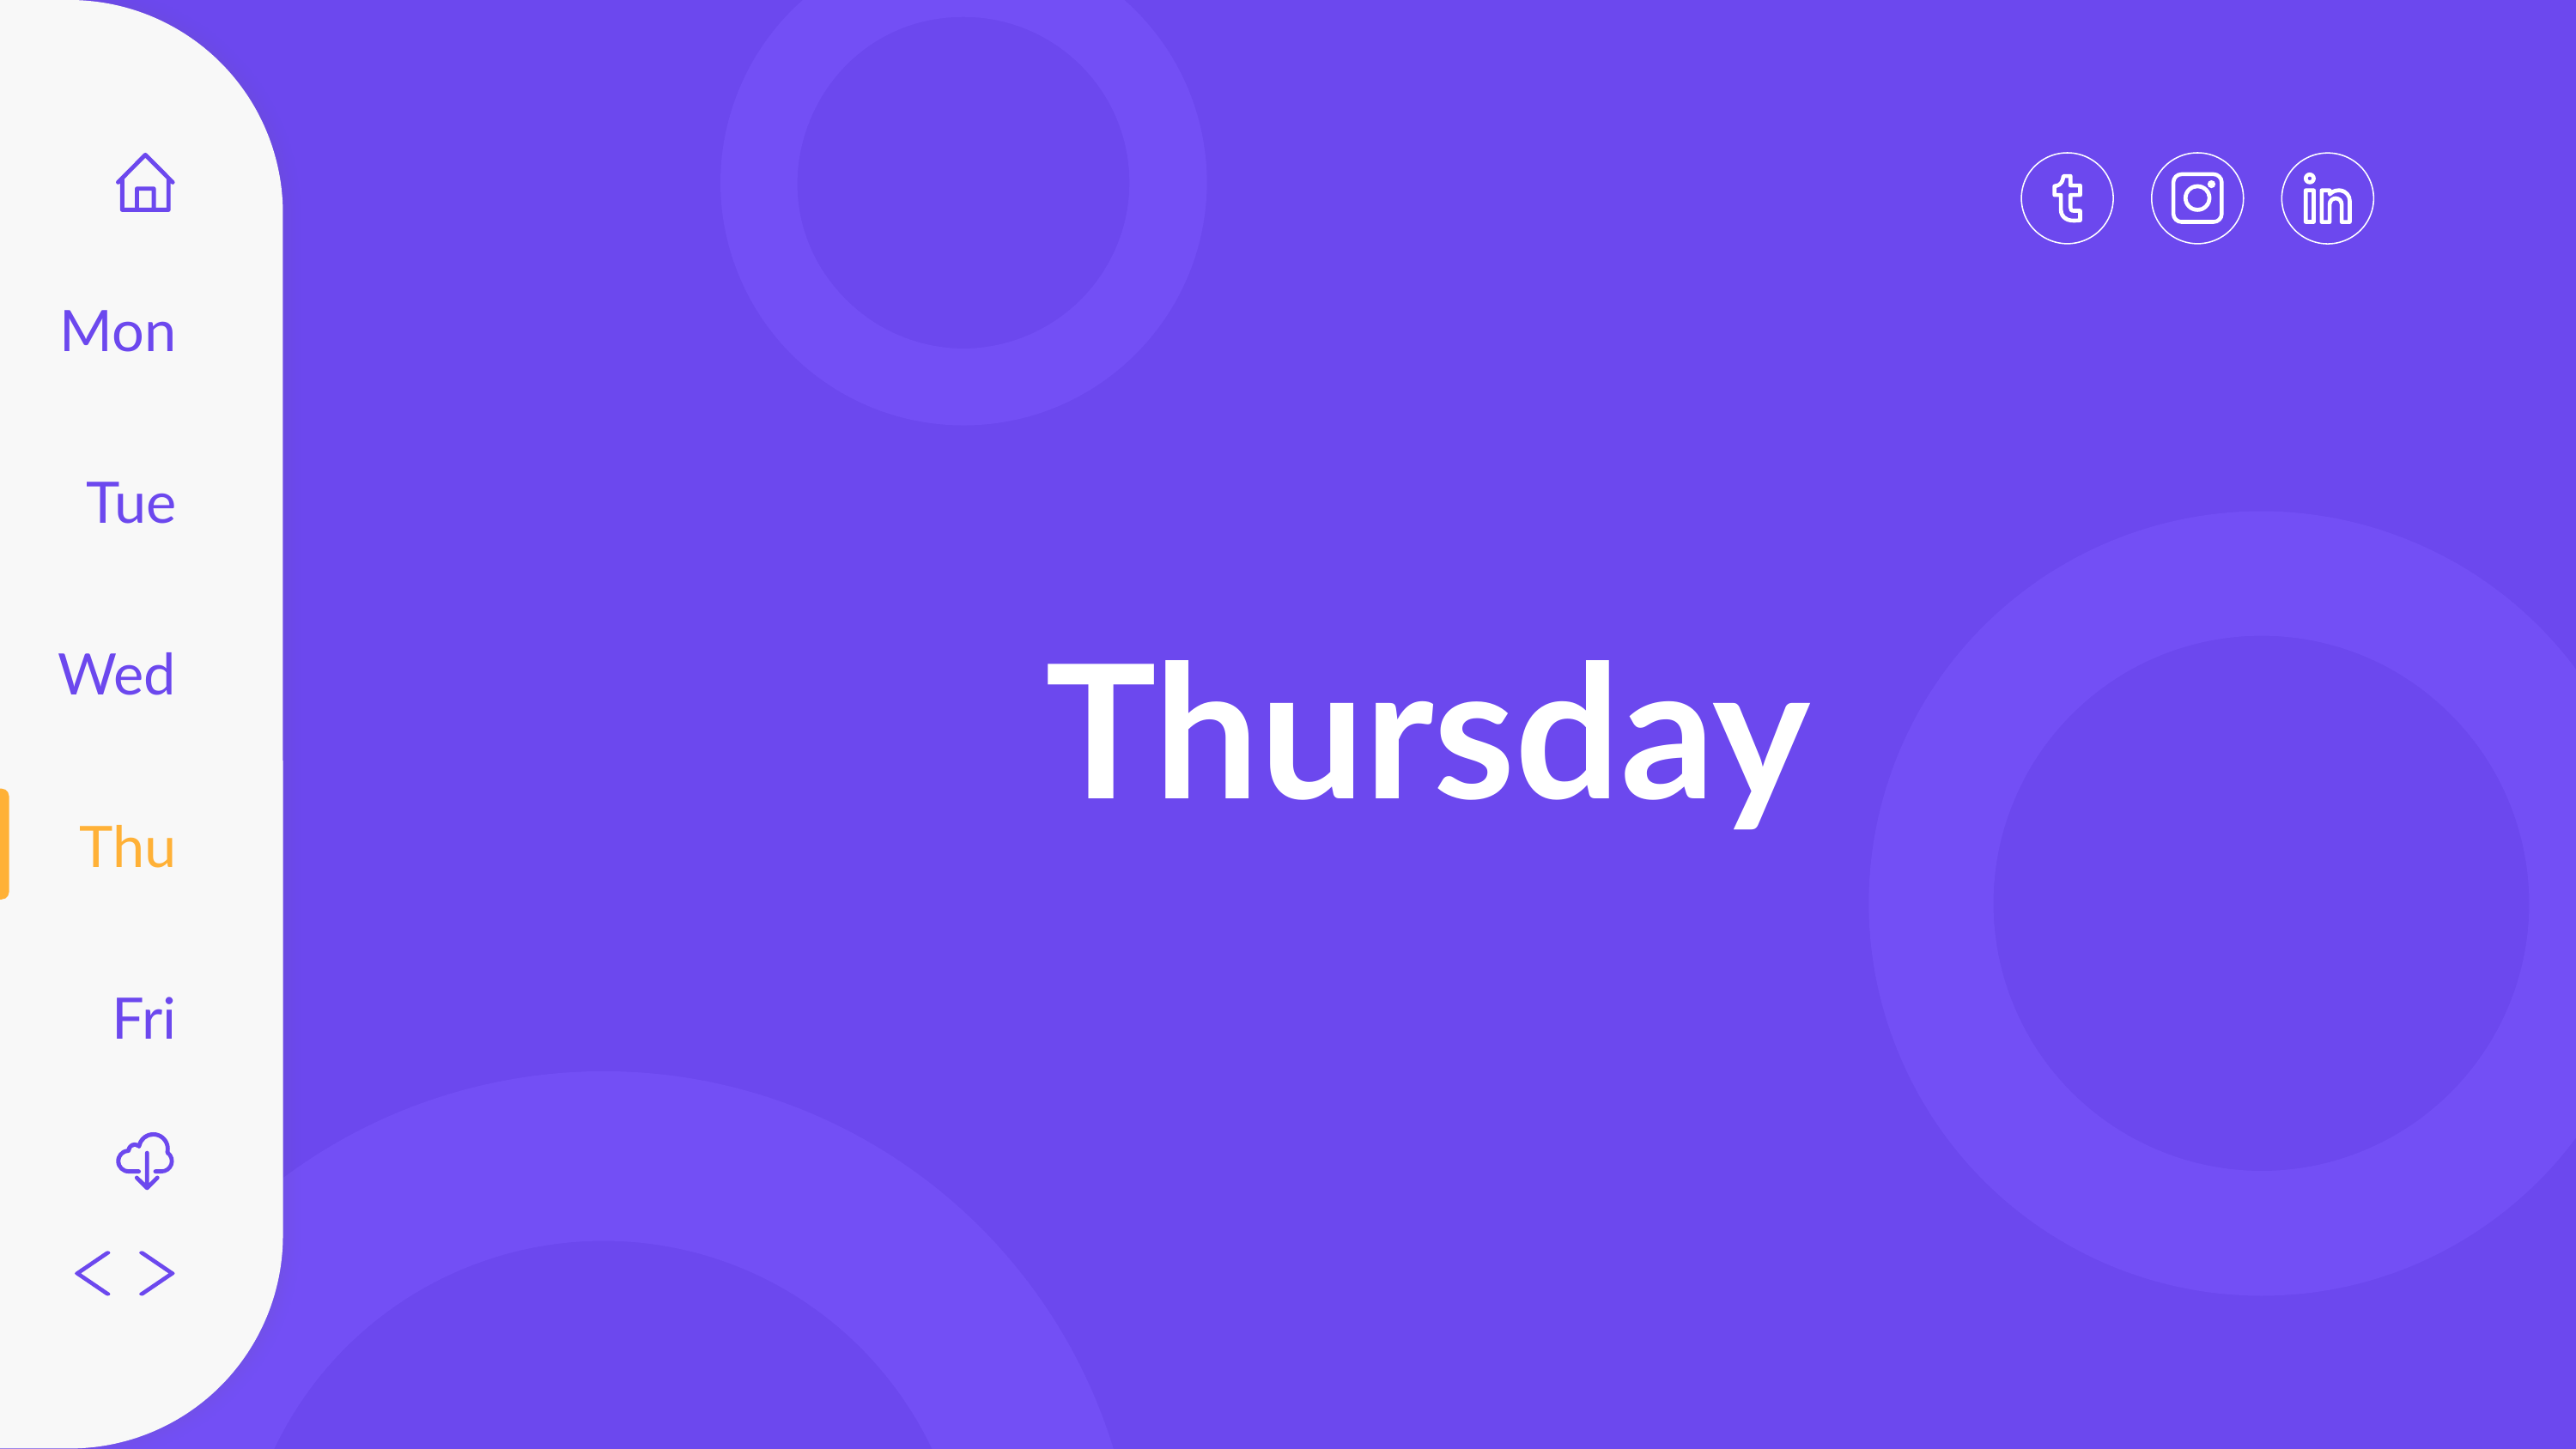

Mon
Tue
# Thursday
Wed
Thu

Fri